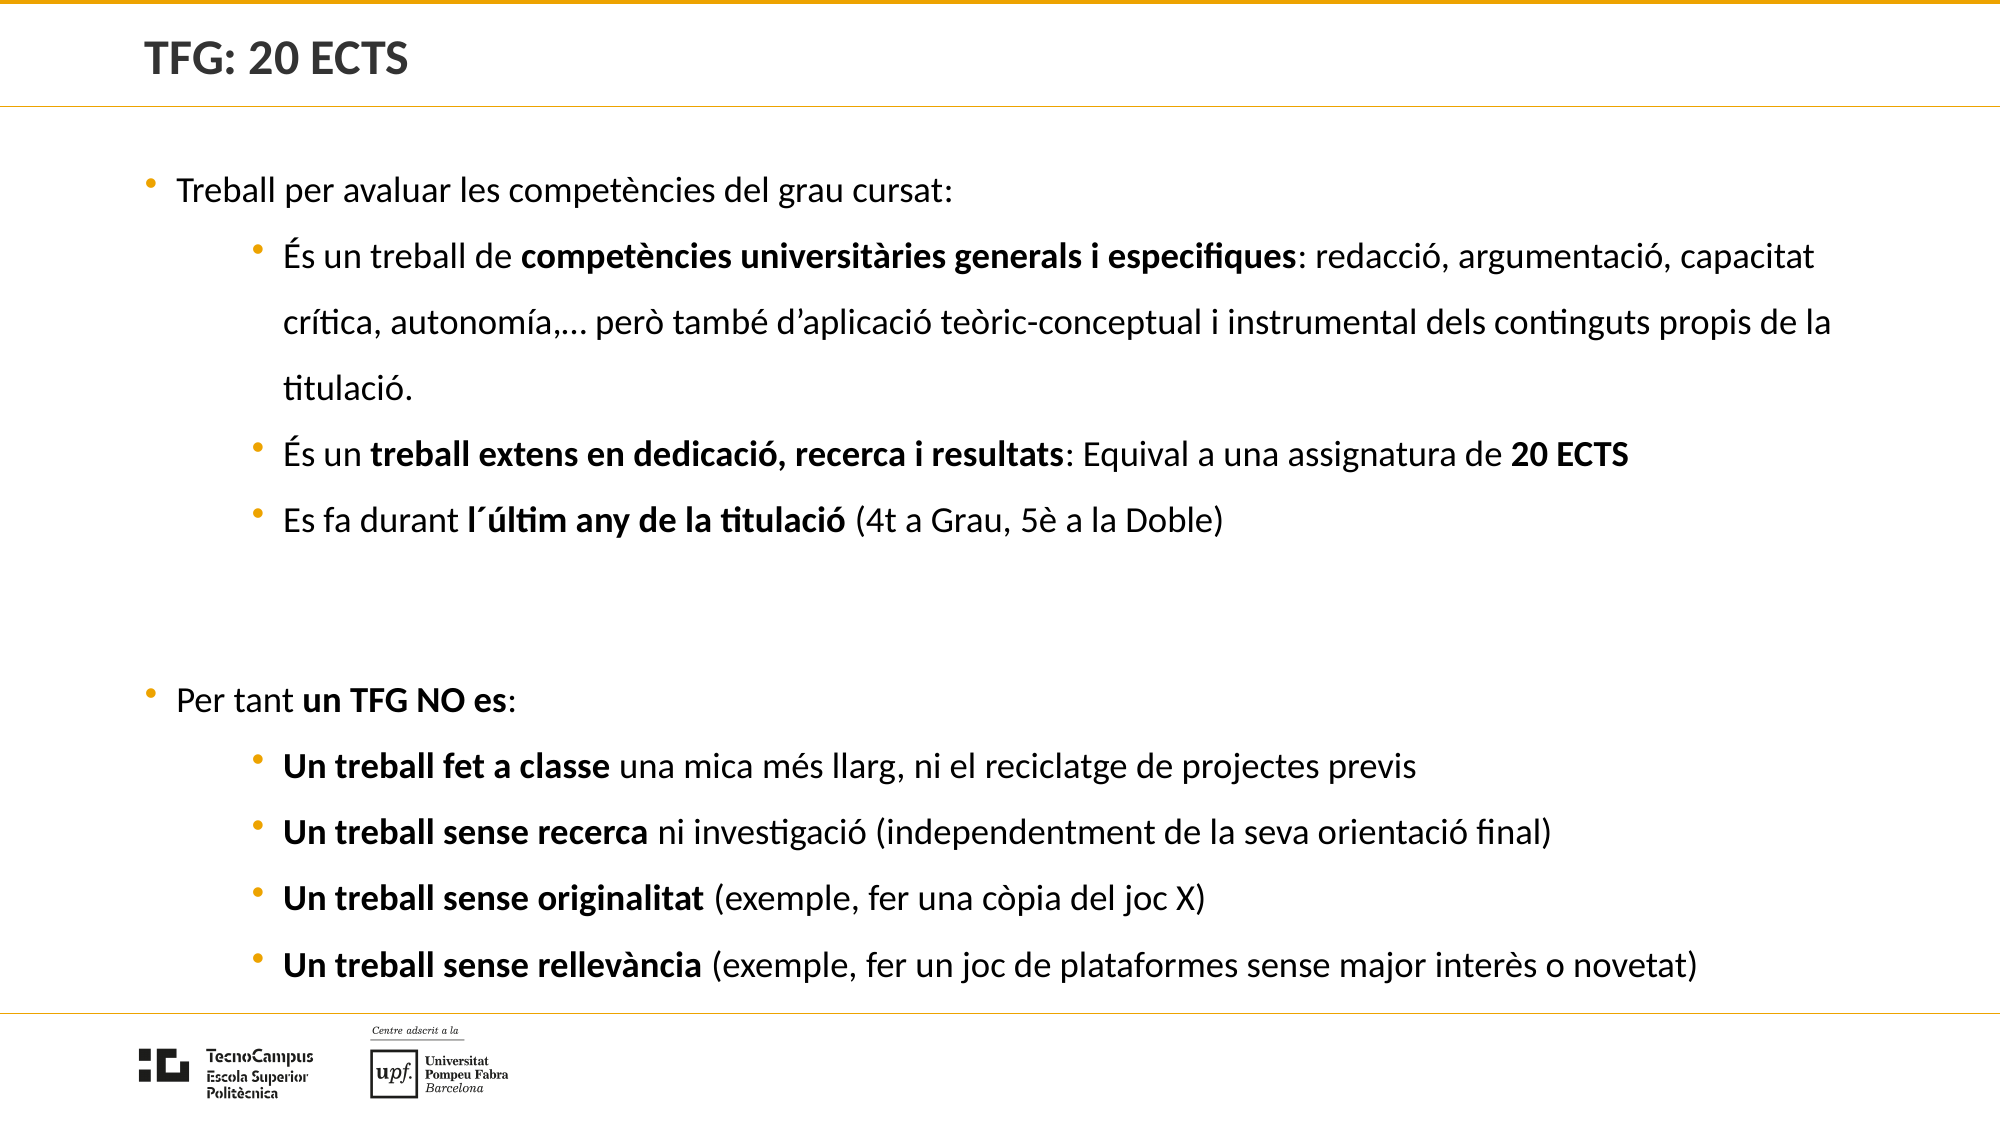

# TFG: 20 ECTS
Treball per avaluar les competències del grau cursat:
És un treball de competències universitàries generals i especifiques: redacció, argumentació, capacitat crítica, autonomía,… però també d’aplicació teòric-conceptual i instrumental dels continguts propis de la titulació.
És un treball extens en dedicació, recerca i resultats: Equival a una assignatura de 20 ECTS
Es fa durant l´últim any de la titulació (4t a Grau, 5è a la Doble)

Per tant un TFG NO es:
Un treball fet a classe una mica més llarg, ni el reciclatge de projectes previs
Un treball sense recerca ni investigació (independentment de la seva orientació final)
Un treball sense originalitat (exemple, fer una còpia del joc X)
Un treball sense rellevància (exemple, fer un joc de plataformes sense major interès o novetat)